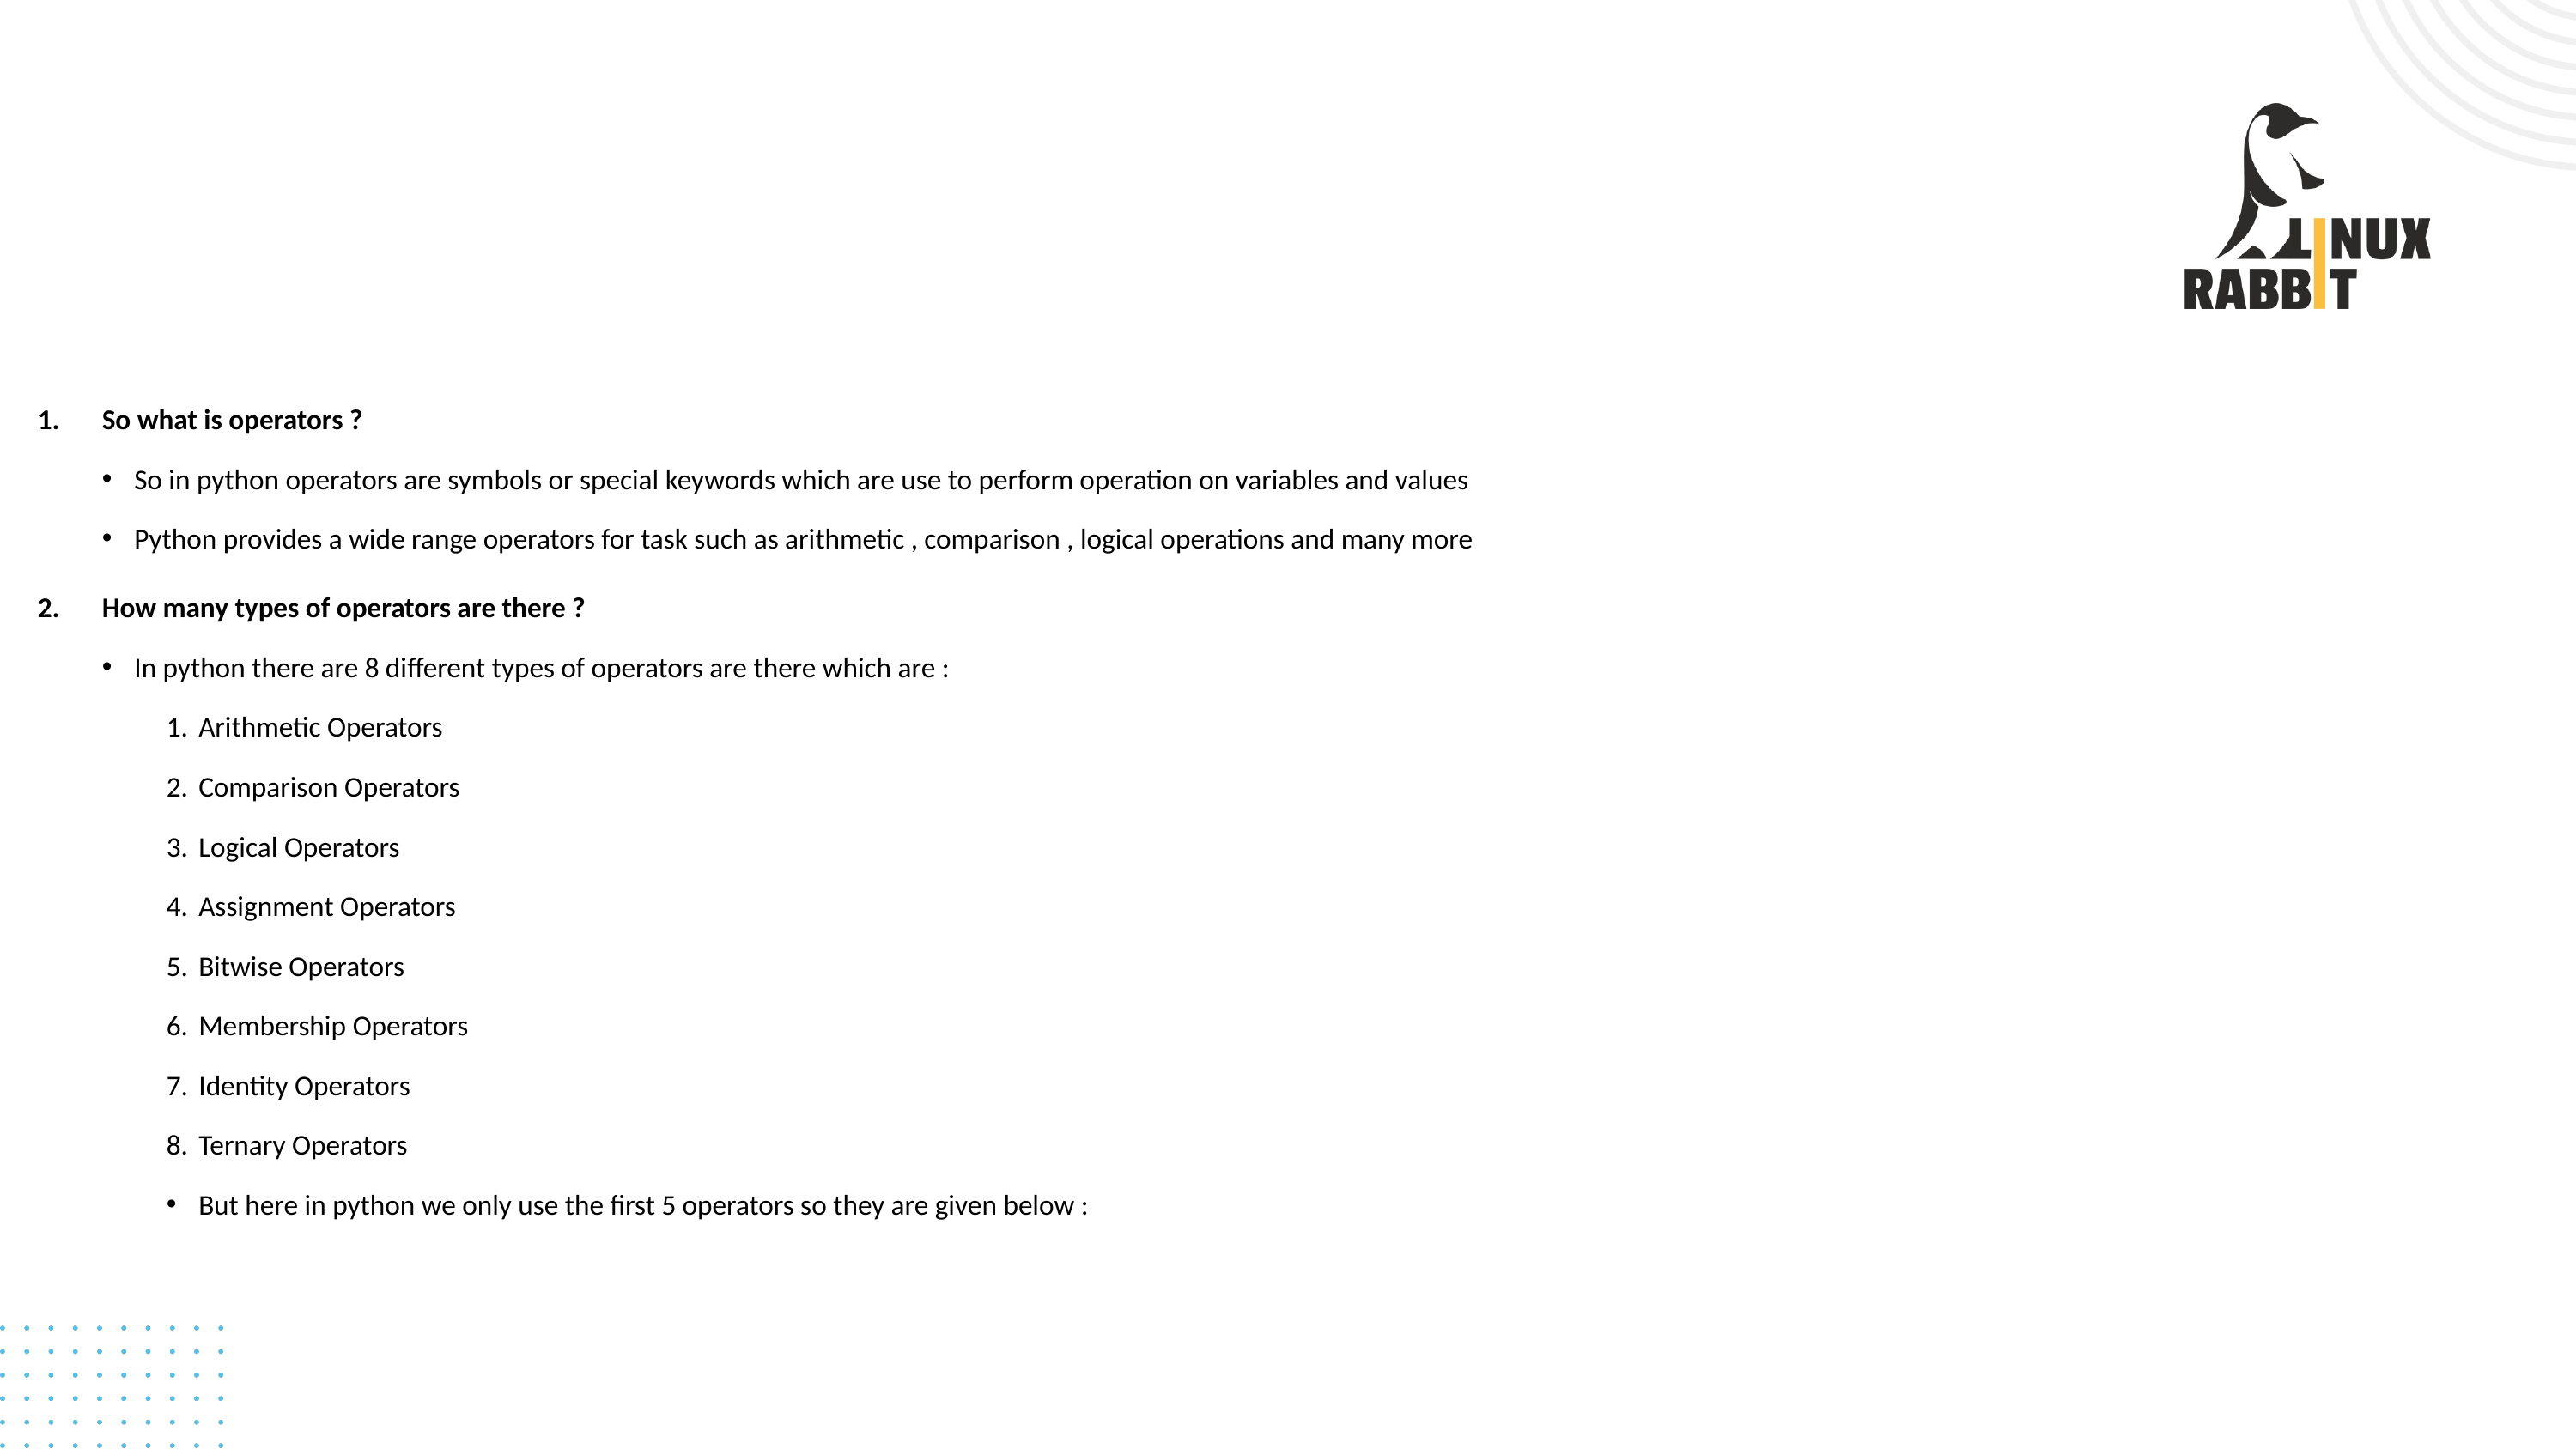

# So what is operators ?
So in python operators are symbols or special keywords which are use to perform operation on variables and values
Python provides a wide range operators for task such as arithmetic , comparison , logical operations and many more
How many types of operators are there ?
In python there are 8 different types of operators are there which are :
Arithmetic Operators
Comparison Operators
Logical Operators
Assignment Operators
Bitwise Operators
Membership Operators
Identity Operators
Ternary Operators
But here in python we only use the first 5 operators so they are given below :